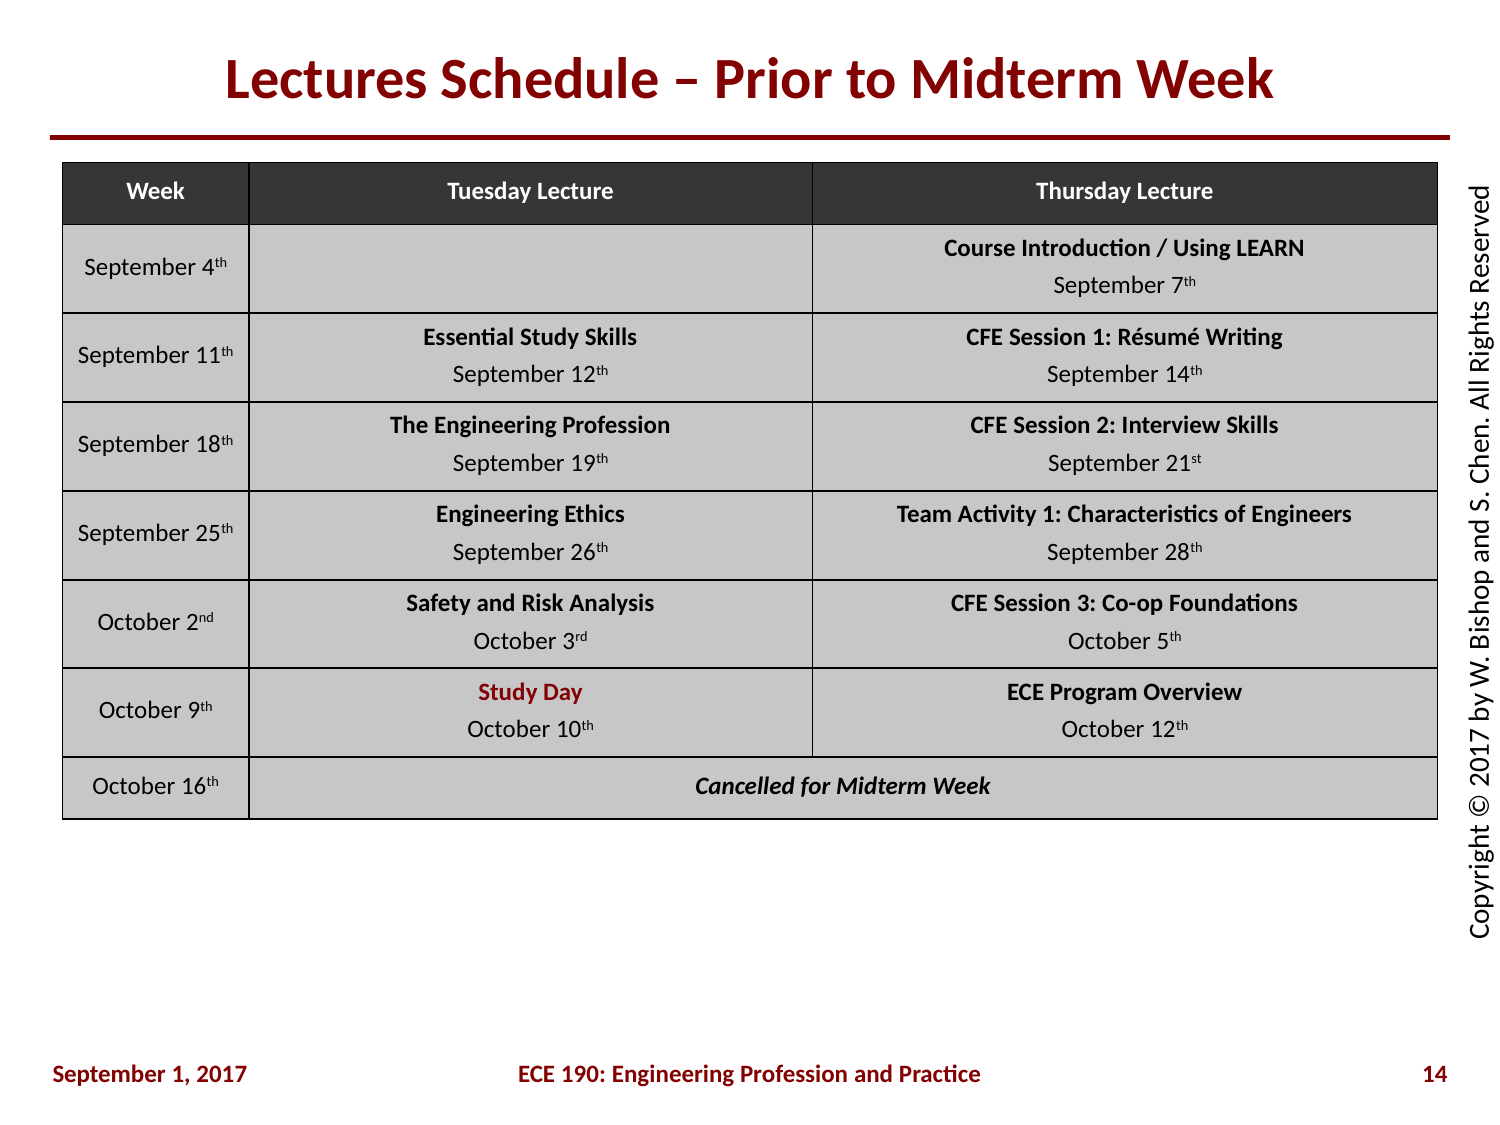

# Lectures Schedule – Prior to Midterm Week
| Week | Tuesday Lecture | Thursday Lecture |
| --- | --- | --- |
| September 4th |  | Course Introduction / Using LEARN September 7th |
| September 11th | Essential Study Skills September 12th | CFE Session 1: Résumé Writing September 14th |
| September 18th | The Engineering Profession September 19th | CFE Session 2: Interview Skills September 21st |
| September 25th | Engineering Ethics September 26th | Team Activity 1: Characteristics of Engineers September 28th |
| October 2nd | Safety and Risk Analysis October 3rd | CFE Session 3: Co-op Foundations October 5th |
| October 9th | Study Day October 10th | ECE Program Overview October 12th |
| October 16th | Cancelled for Midterm Week |  |
September 1, 2017
ECE 190: Engineering Profession and Practice
14